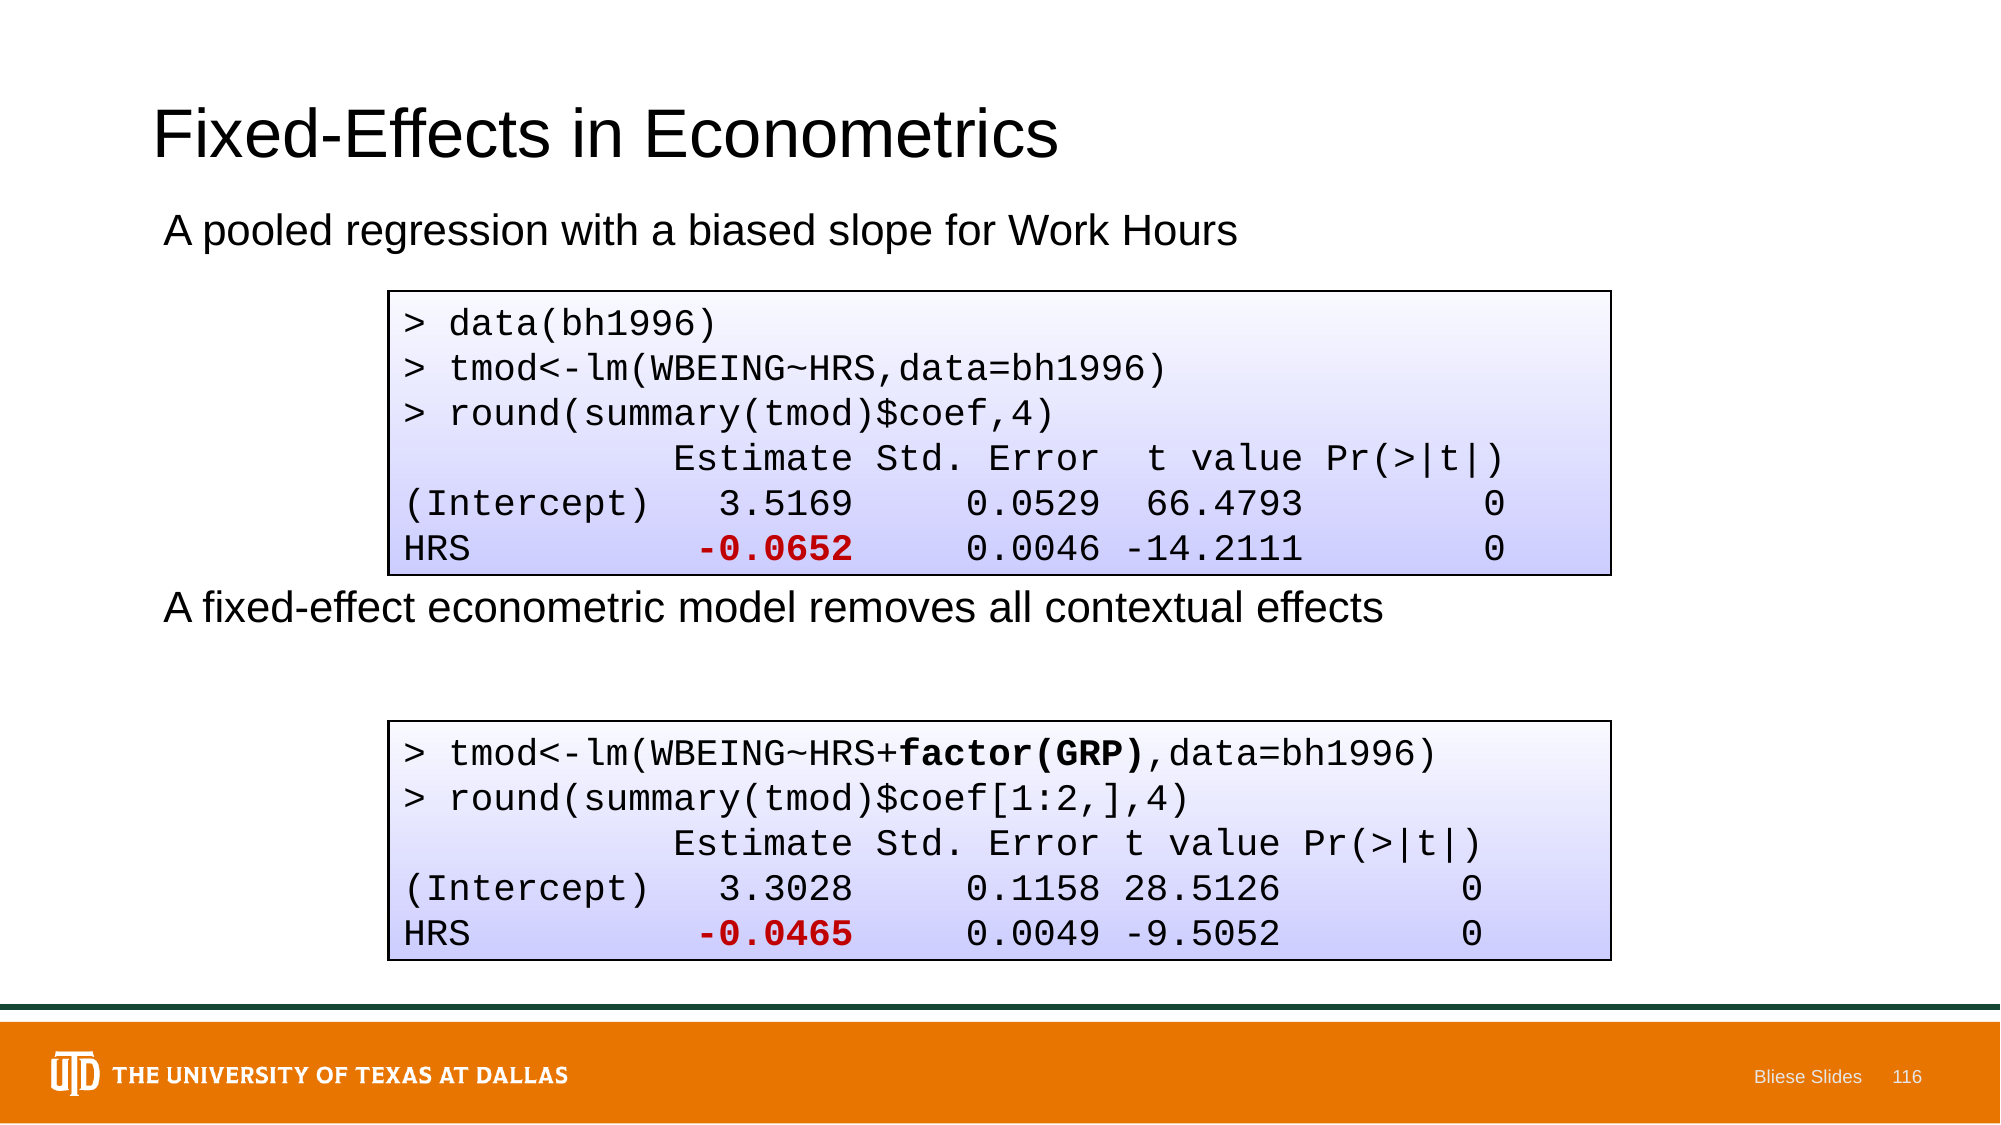

# Fixed-Effects in Econometrics
A pooled regression with a biased slope for Work Hours

A fixed-effect econometric model removes all contextual effects
> data(bh1996)
> tmod<-lm(WBEING~HRS,data=bh1996)
> round(summary(tmod)$coef,4)
            Estimate Std. Error  t value Pr(>|t|)
(Intercept)   3.5169     0.0529  66.4793        0
HRS          -0.0652     0.0046 -14.2111        0
> tmod<-lm(WBEING~HRS+factor(GRP),data=bh1996)
> round(summary(tmod)$coef[1:2,],4)
            Estimate Std. Error t value Pr(>|t|)
(Intercept)   3.3028     0.1158 28.5126        0
HRS          -0.0465     0.0049 -9.5052        0
Bliese Slides
116